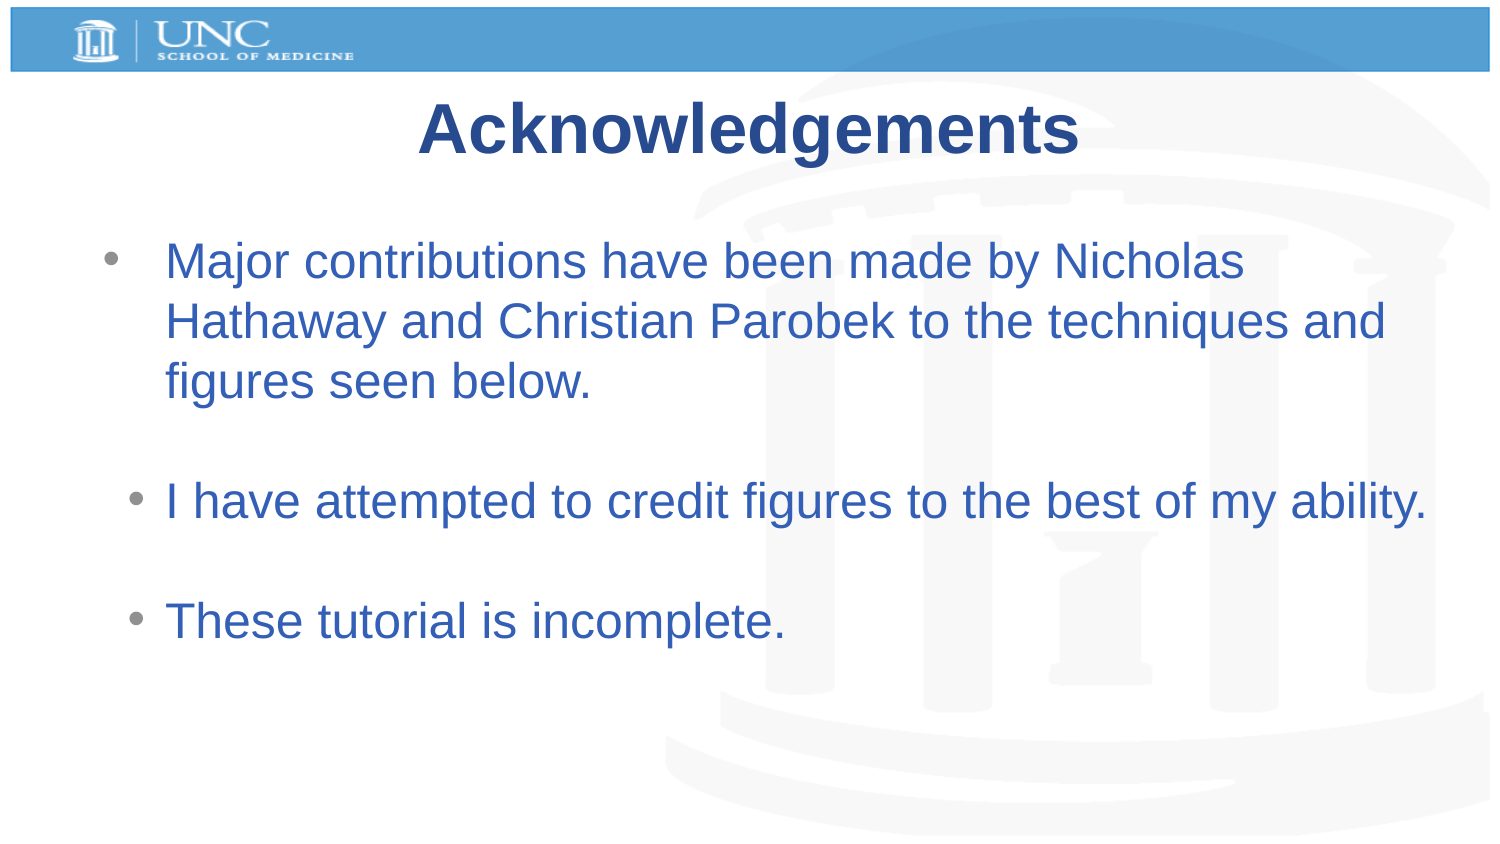

# Acknowledgements

Major contributions have been made by Nicholas Hathaway and Christian Parobek to the techniques and figures seen below.

I have attempted to credit figures to the best of my ability.

These tutorial is incomplete.